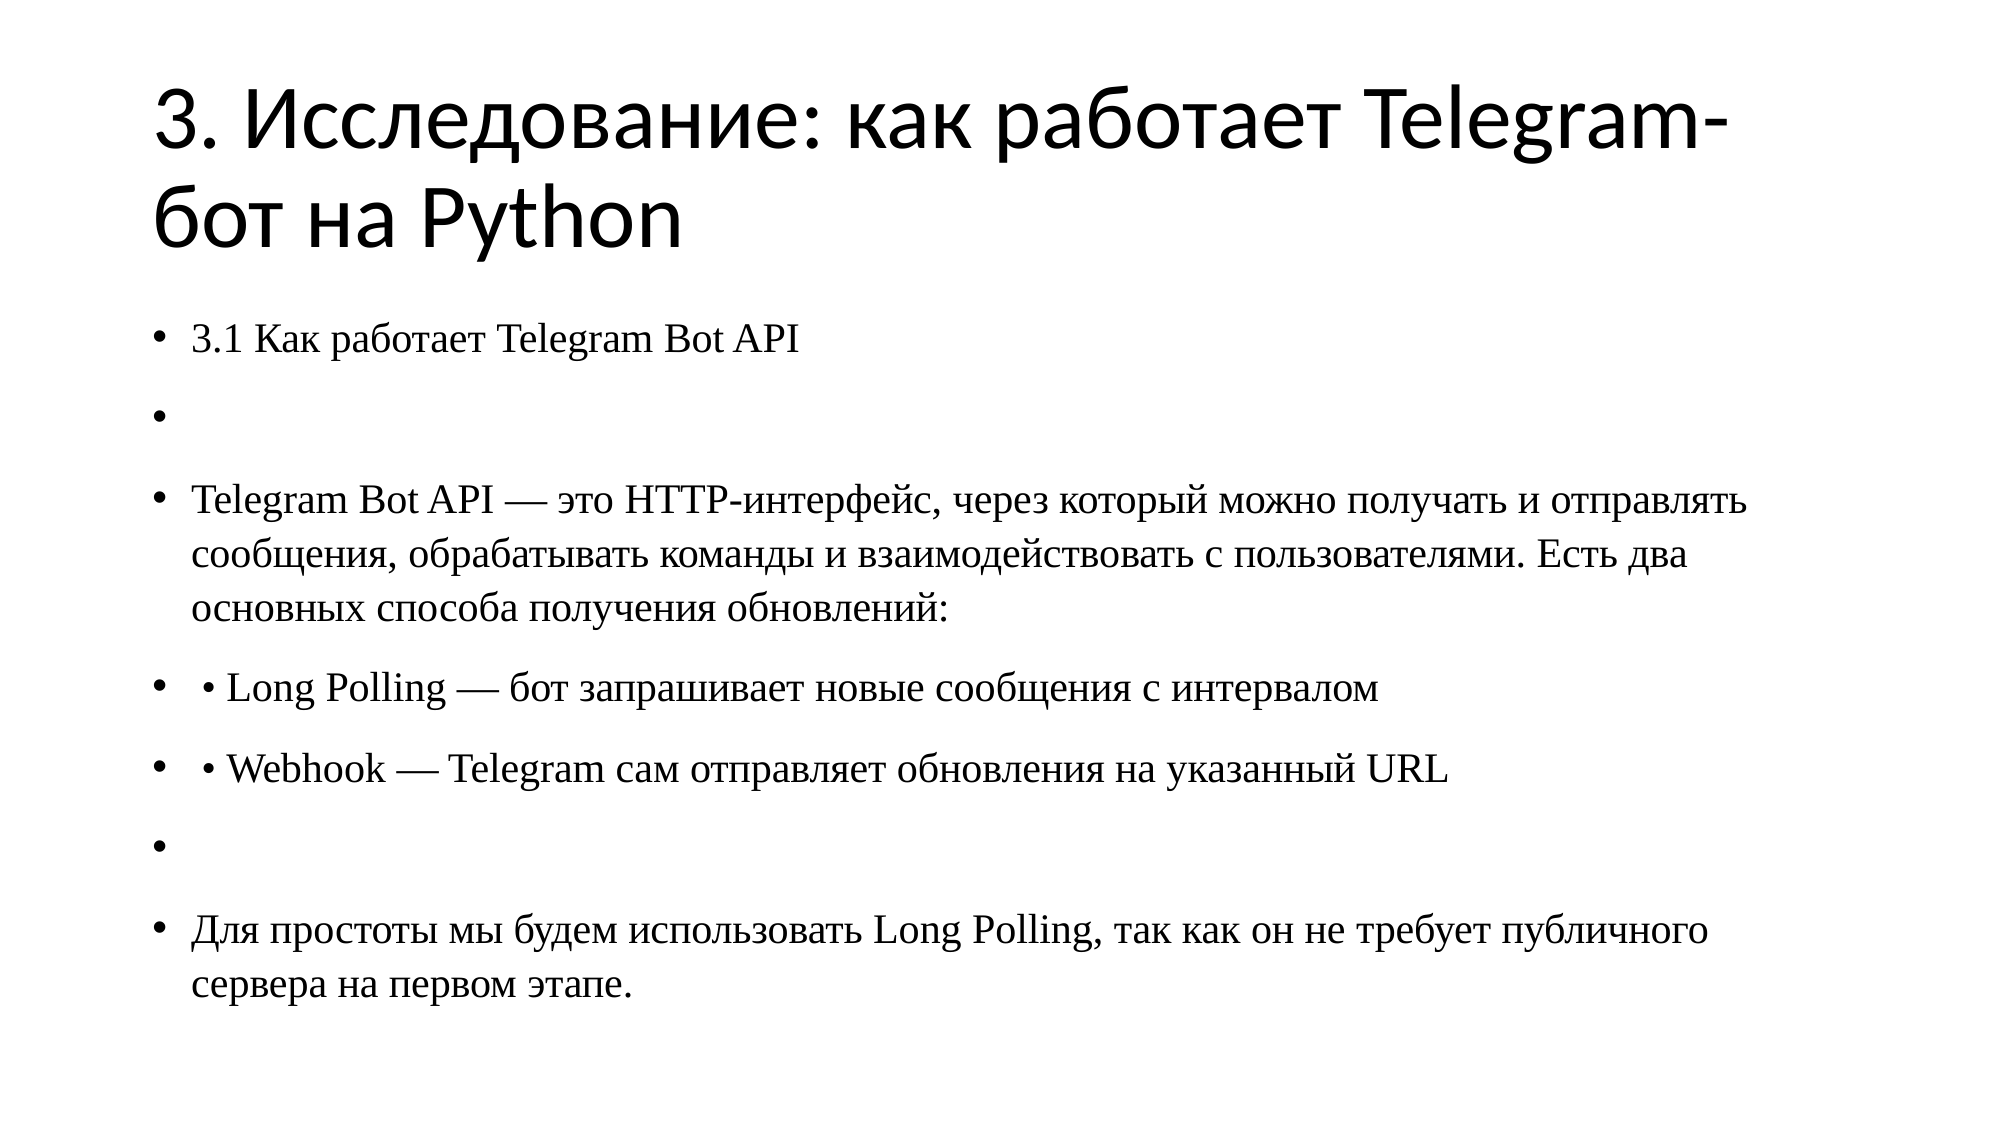

# 3. Исследование: как работает Telegram-бот на Python
3.1 Как работает Telegram Bot API

Telegram Bot API — это HTTP-интерфейс, через который можно получать и отправлять сообщения, обрабатывать команды и взаимодействовать с пользователями. Есть два основных способа получения обновлений:
 • Long Polling — бот запрашивает новые сообщения с интервалом
 • Webhook — Telegram сам отправляет обновления на указанный URL

Для простоты мы будем использовать Long Polling, так как он не требует публичного сервера на первом этапе.